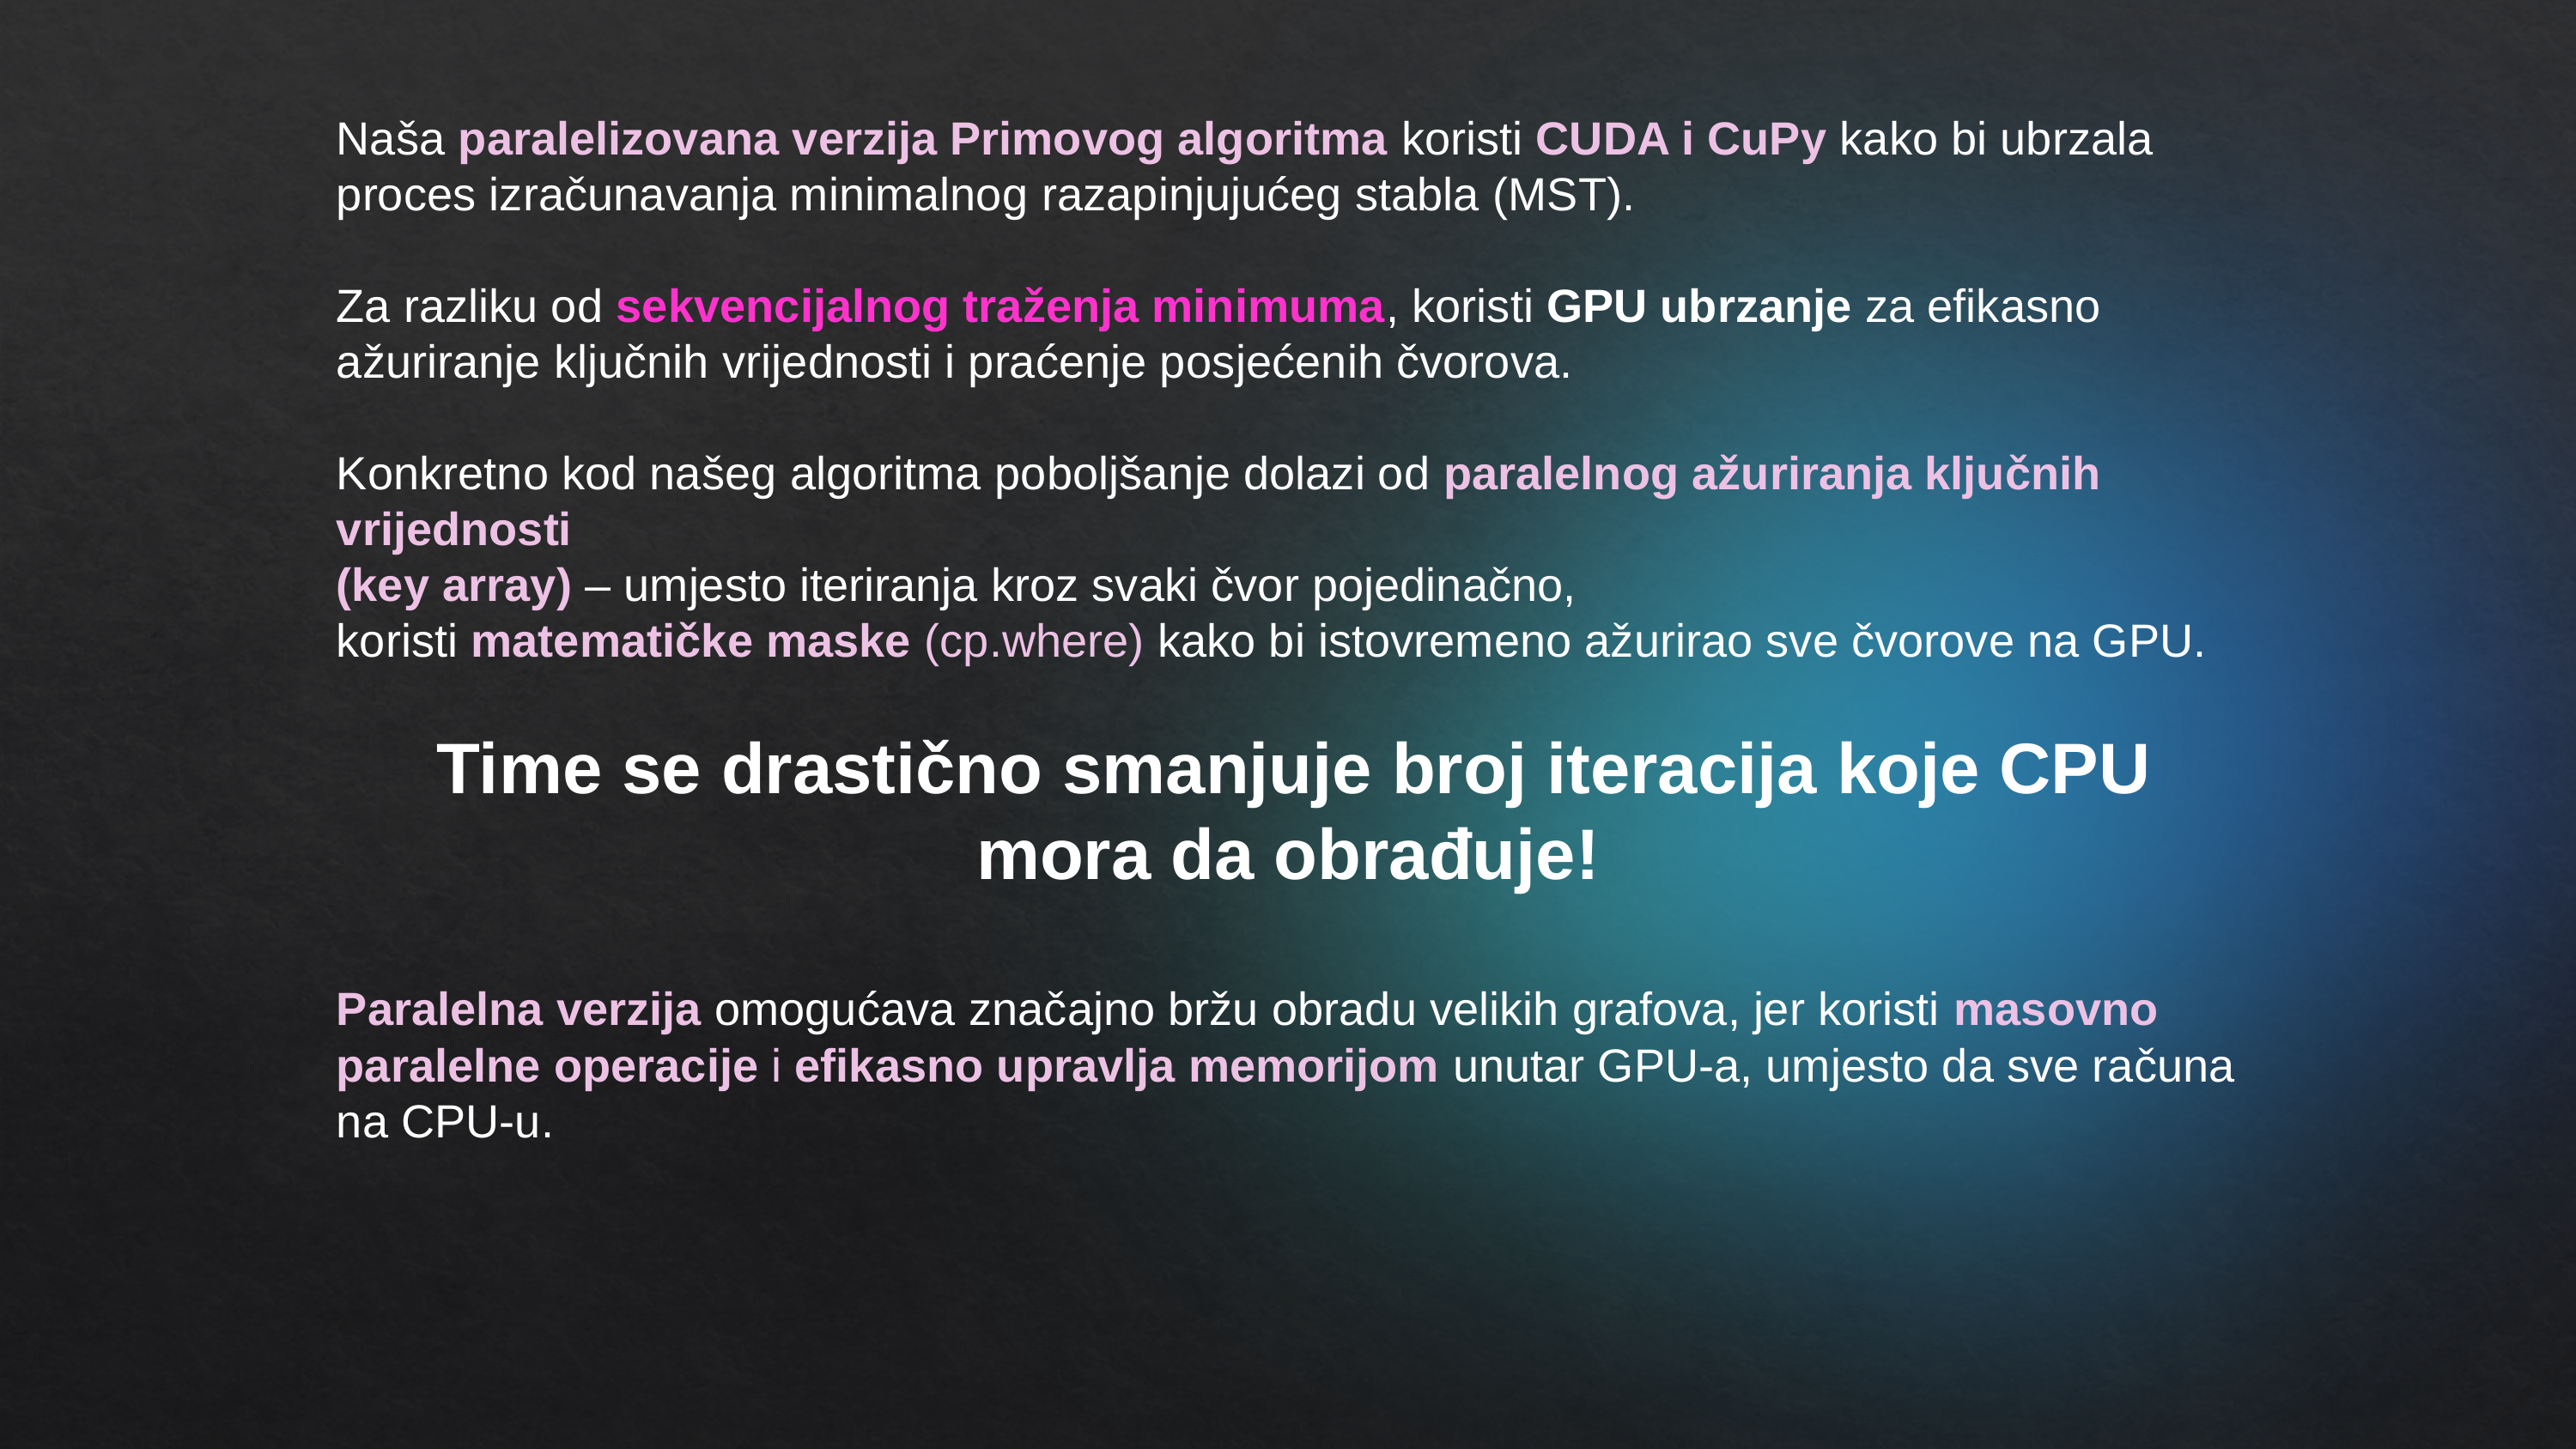

Naša paralelizovana verzija Primovog algoritma koristi CUDA i CuPy kako bi ubrzala proces izračunavanja minimalnog razapinjujućeg stabla (MST).

Za razliku od sekvencijalnog traženja minimuma, koristi GPU ubrzanje za efikasno ažuriranje ključnih vrijednosti i praćenje posjećenih čvorova.

Konkretno kod našeg algoritma poboljšanje dolazi od paralelnog ažuriranja ključnih vrijednosti
(key array) – umjesto iteriranja kroz svaki čvor pojedinačno,
koristi matematičke maske (cp.where) kako bi istovremeno ažurirao sve čvorove na GPU.

 Time se drastično smanjuje broj iteracija koje CPU mora da obrađuje!

Paralelna verzija omogućava značajno bržu obradu velikih grafova, jer koristi masovno paralelne operacije i efikasno upravlja memorijom unutar GPU-a, umjesto da sve računa na CPU-u.